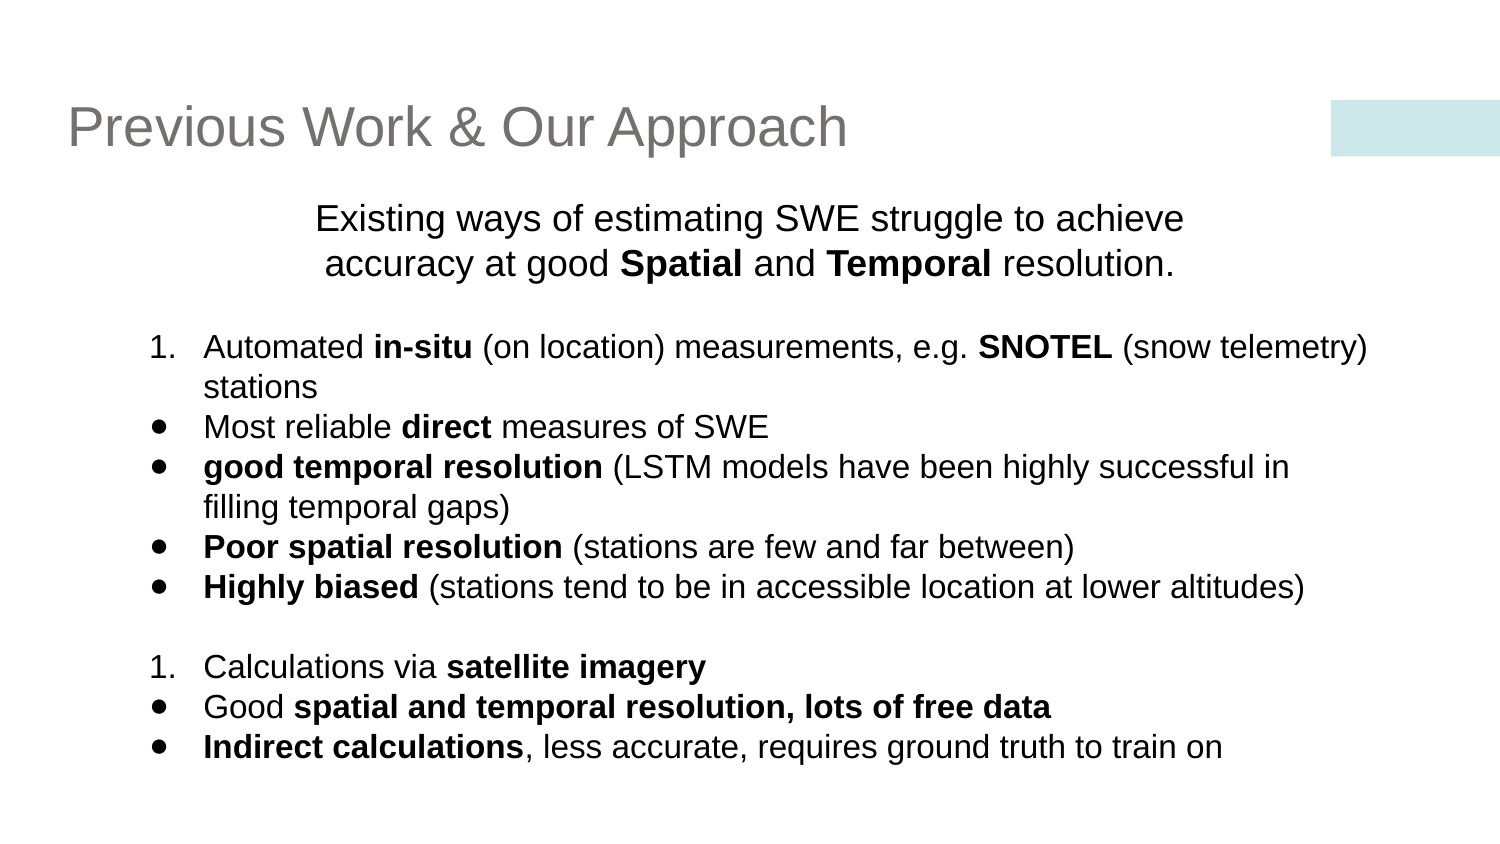

# Previous Work & Our Approach
Existing ways of estimating SWE struggle to achieve accuracy at good Spatial and Temporal resolution.
Automated in-situ (on location) measurements, e.g. SNOTEL (snow telemetry) stations
Most reliable direct measures of SWE
good temporal resolution (LSTM models have been highly successful in filling temporal gaps)
Poor spatial resolution (stations are few and far between)
Highly biased (stations tend to be in accessible location at lower altitudes)

Calculations via satellite imagery
Good spatial and temporal resolution, lots of free data
Indirect calculations, less accurate, requires ground truth to train on